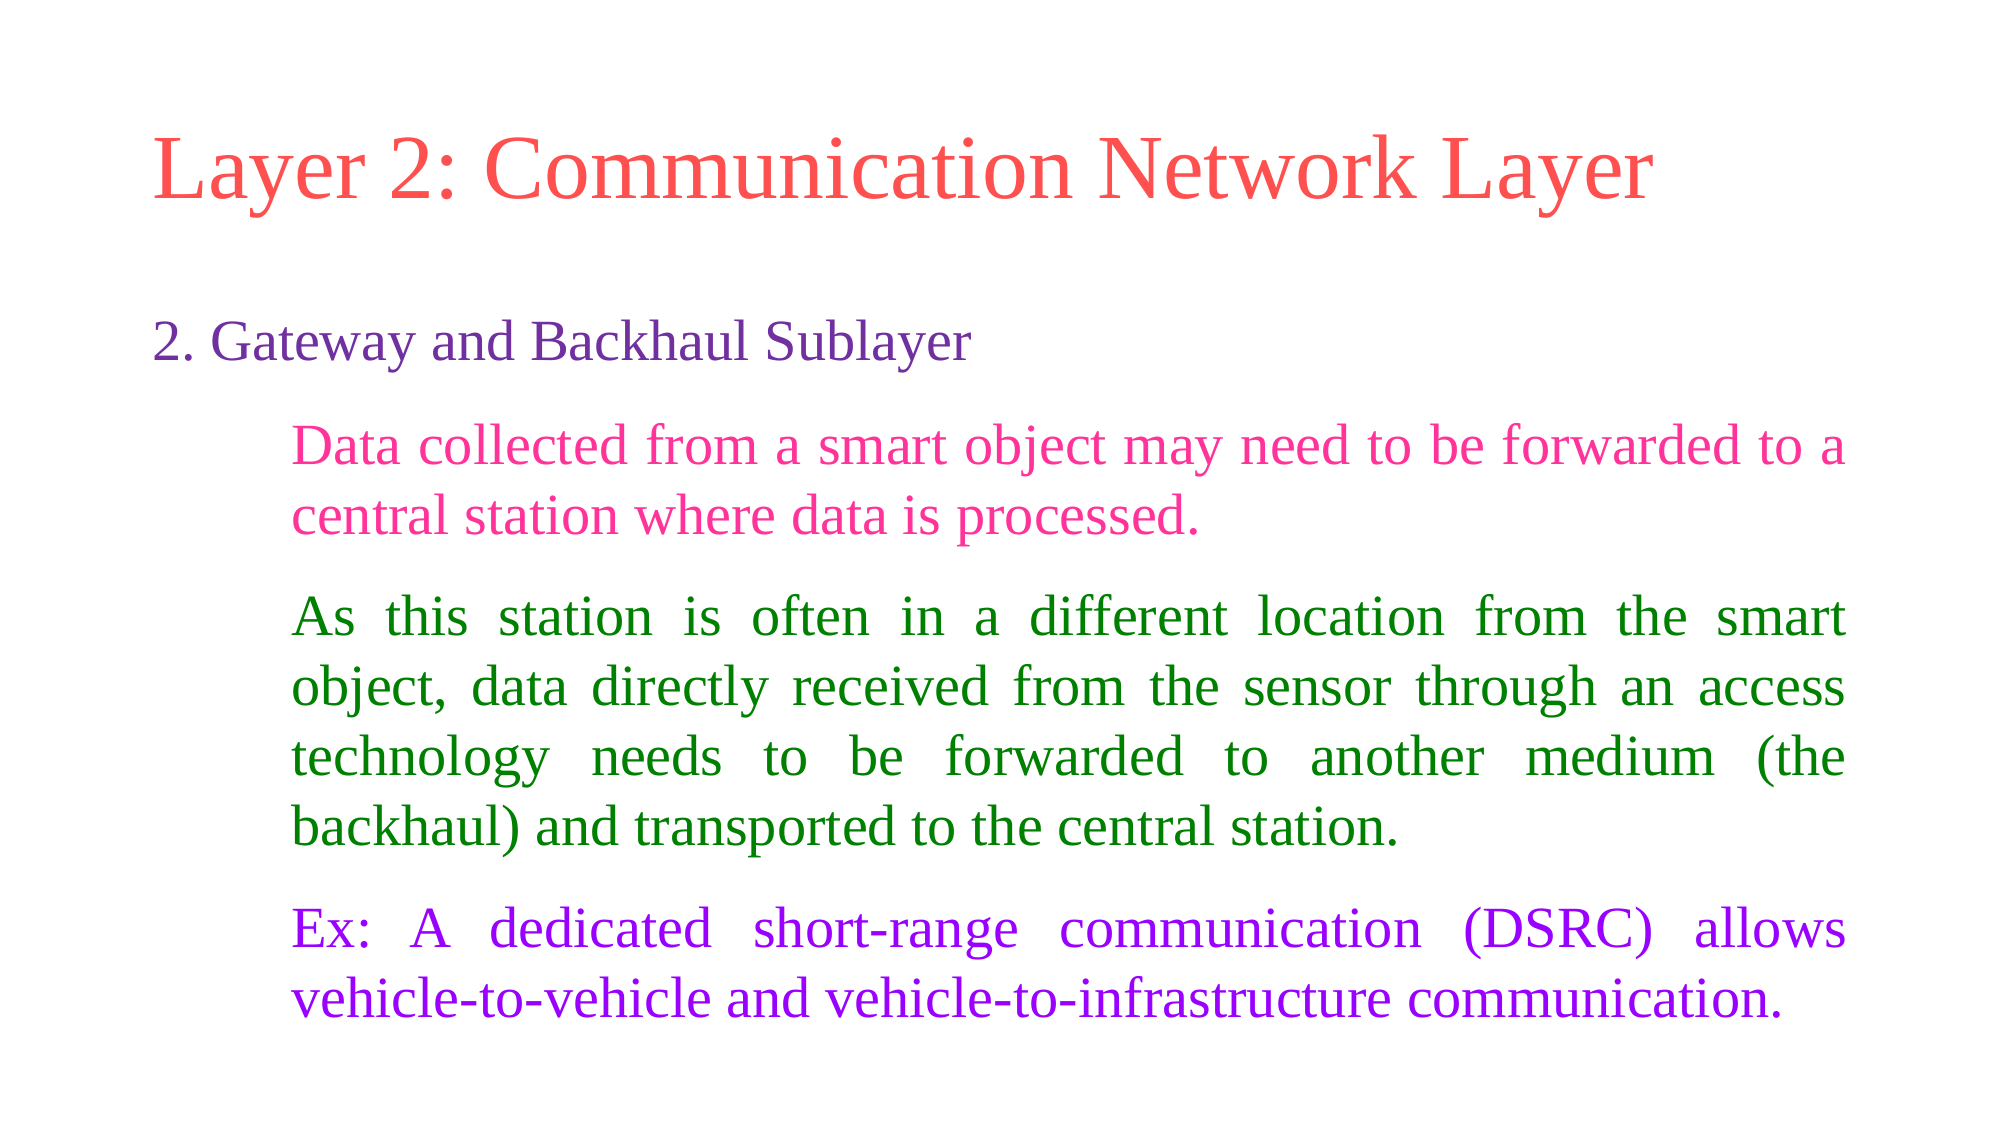

# Layer 2: Communication Network Layer
2. Gateway and Backhaul Sublayer
Data collected from a smart object may need to be forwarded to a central station where data is processed.
As this station is often in a different location from the smart object, data directly received from the sensor through an access technology needs to be forwarded to another medium (the backhaul) and transported to the central station.
Ex: A dedicated short-range communication (DSRC) allows vehicle-to-vehicle and vehicle-to-infrastructure communication.